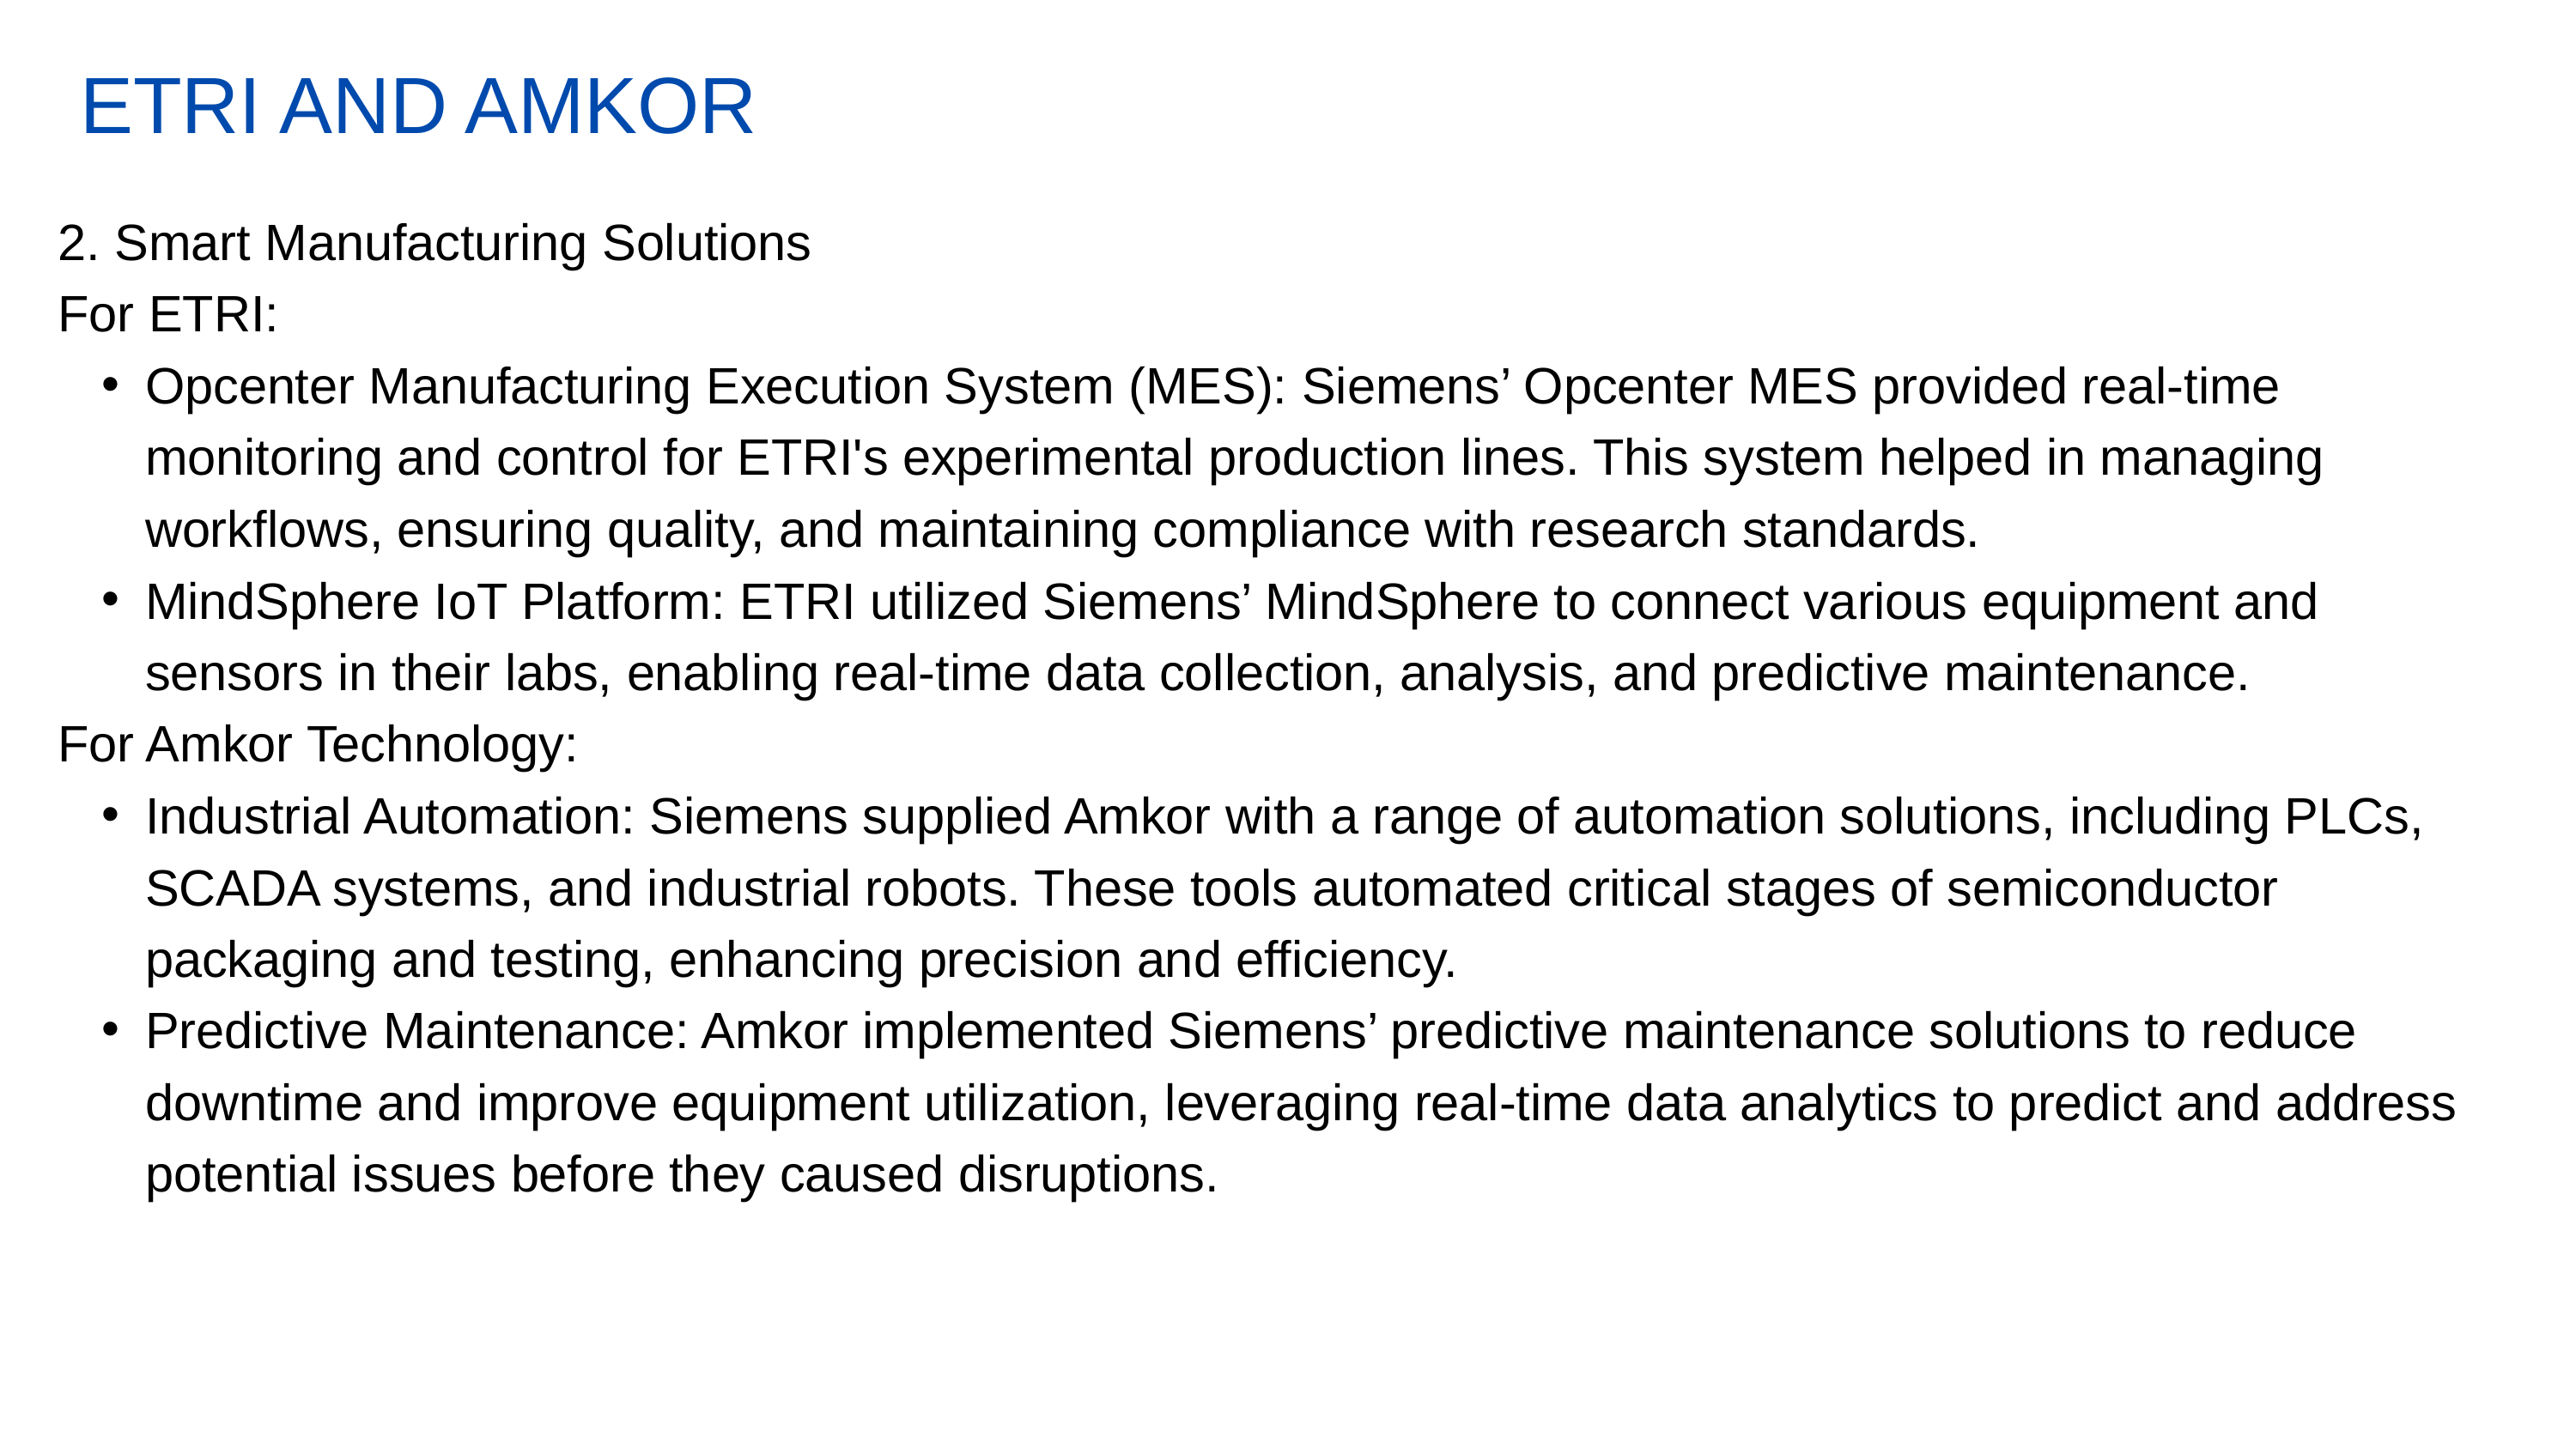

ETRI AND AMKOR
2. Smart Manufacturing Solutions
For ETRI:
Opcenter Manufacturing Execution System (MES): Siemens’ Opcenter MES provided real-time monitoring and control for ETRI's experimental production lines. This system helped in managing workflows, ensuring quality, and maintaining compliance with research standards.
MindSphere IoT Platform: ETRI utilized Siemens’ MindSphere to connect various equipment and sensors in their labs, enabling real-time data collection, analysis, and predictive maintenance.
For Amkor Technology:
Industrial Automation: Siemens supplied Amkor with a range of automation solutions, including PLCs, SCADA systems, and industrial robots. These tools automated critical stages of semiconductor packaging and testing, enhancing precision and efficiency.
Predictive Maintenance: Amkor implemented Siemens’ predictive maintenance solutions to reduce downtime and improve equipment utilization, leveraging real-time data analytics to predict and address potential issues before they caused disruptions.